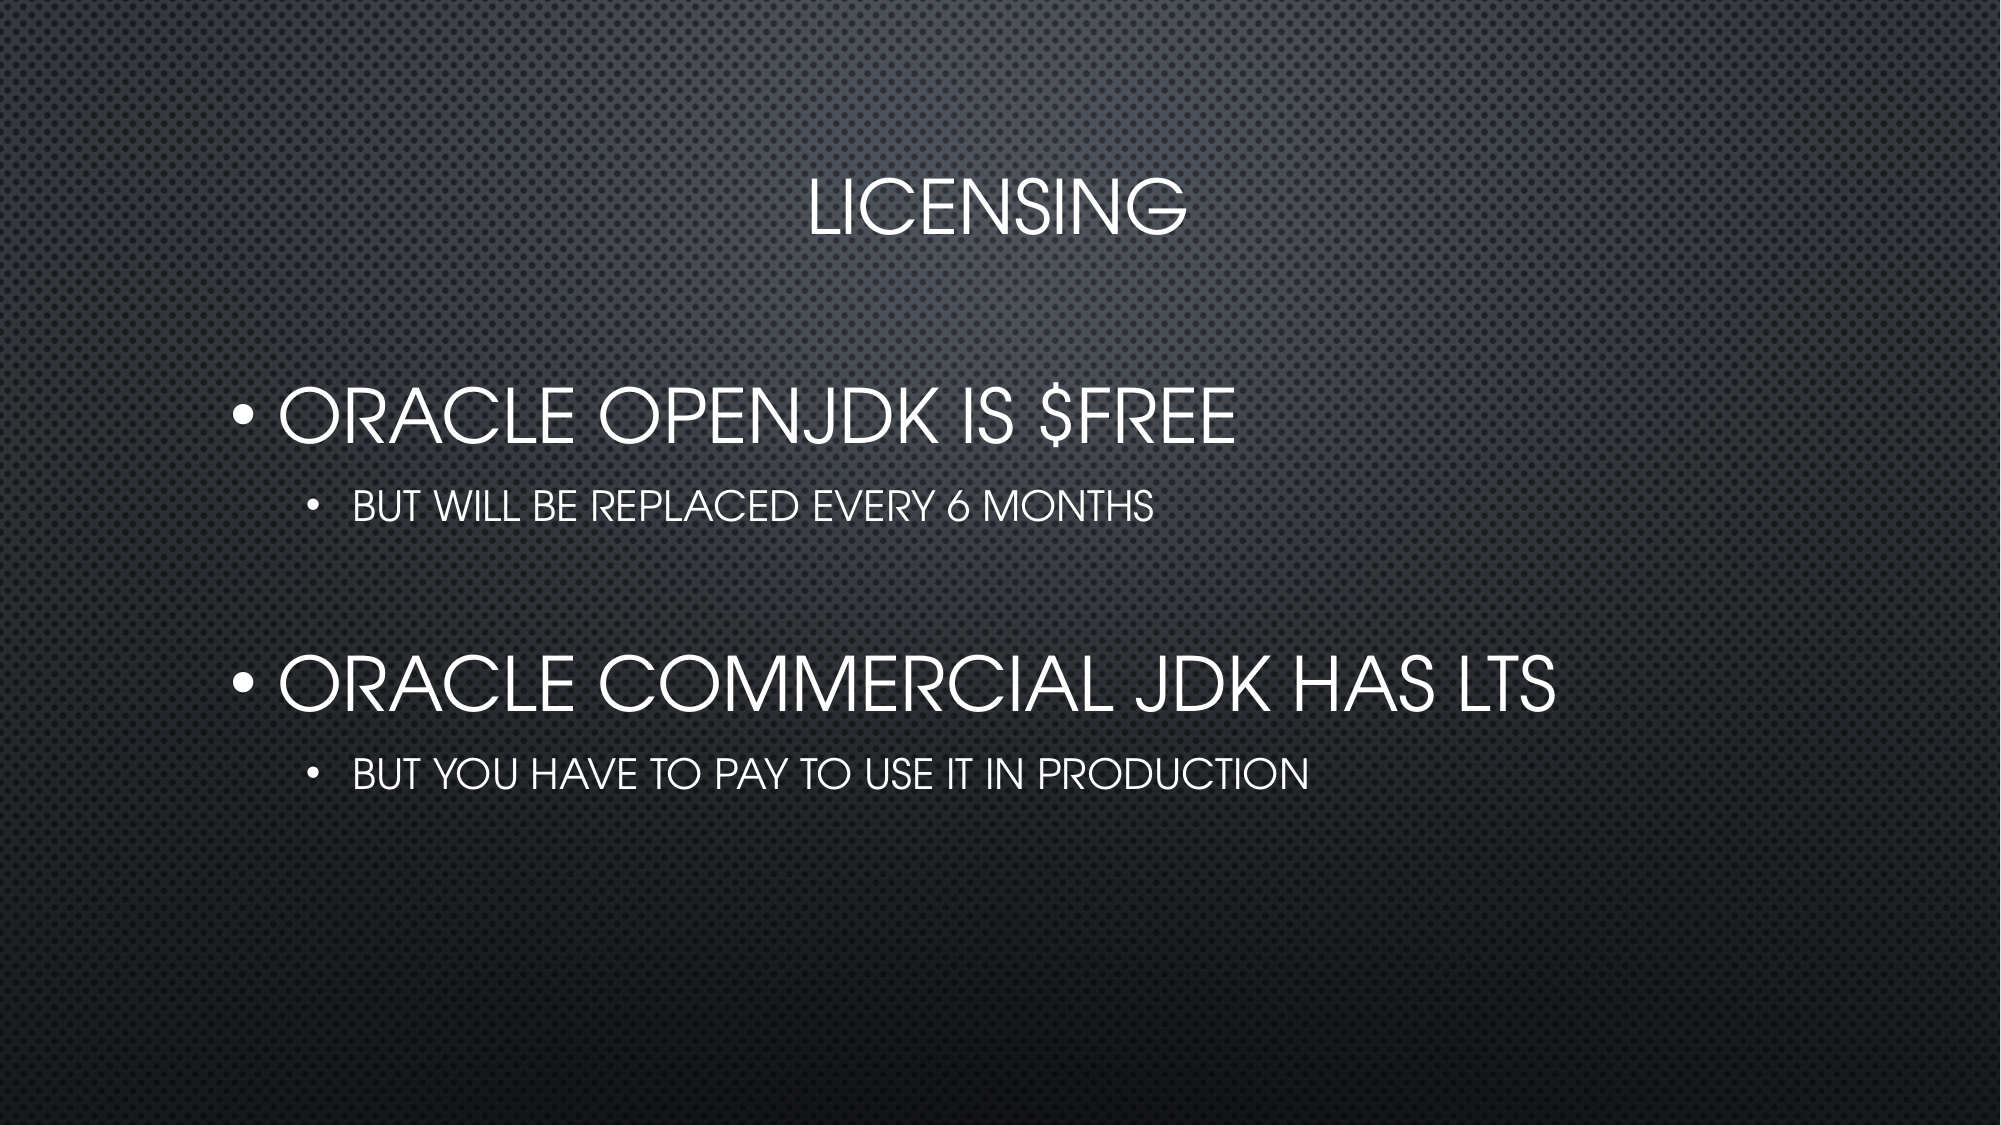

# licensing
Oracle OpenJDK is $free
But will be replaced every 6 months

Oracle Commercial JDK has LTS
But you have to pay to use it in production